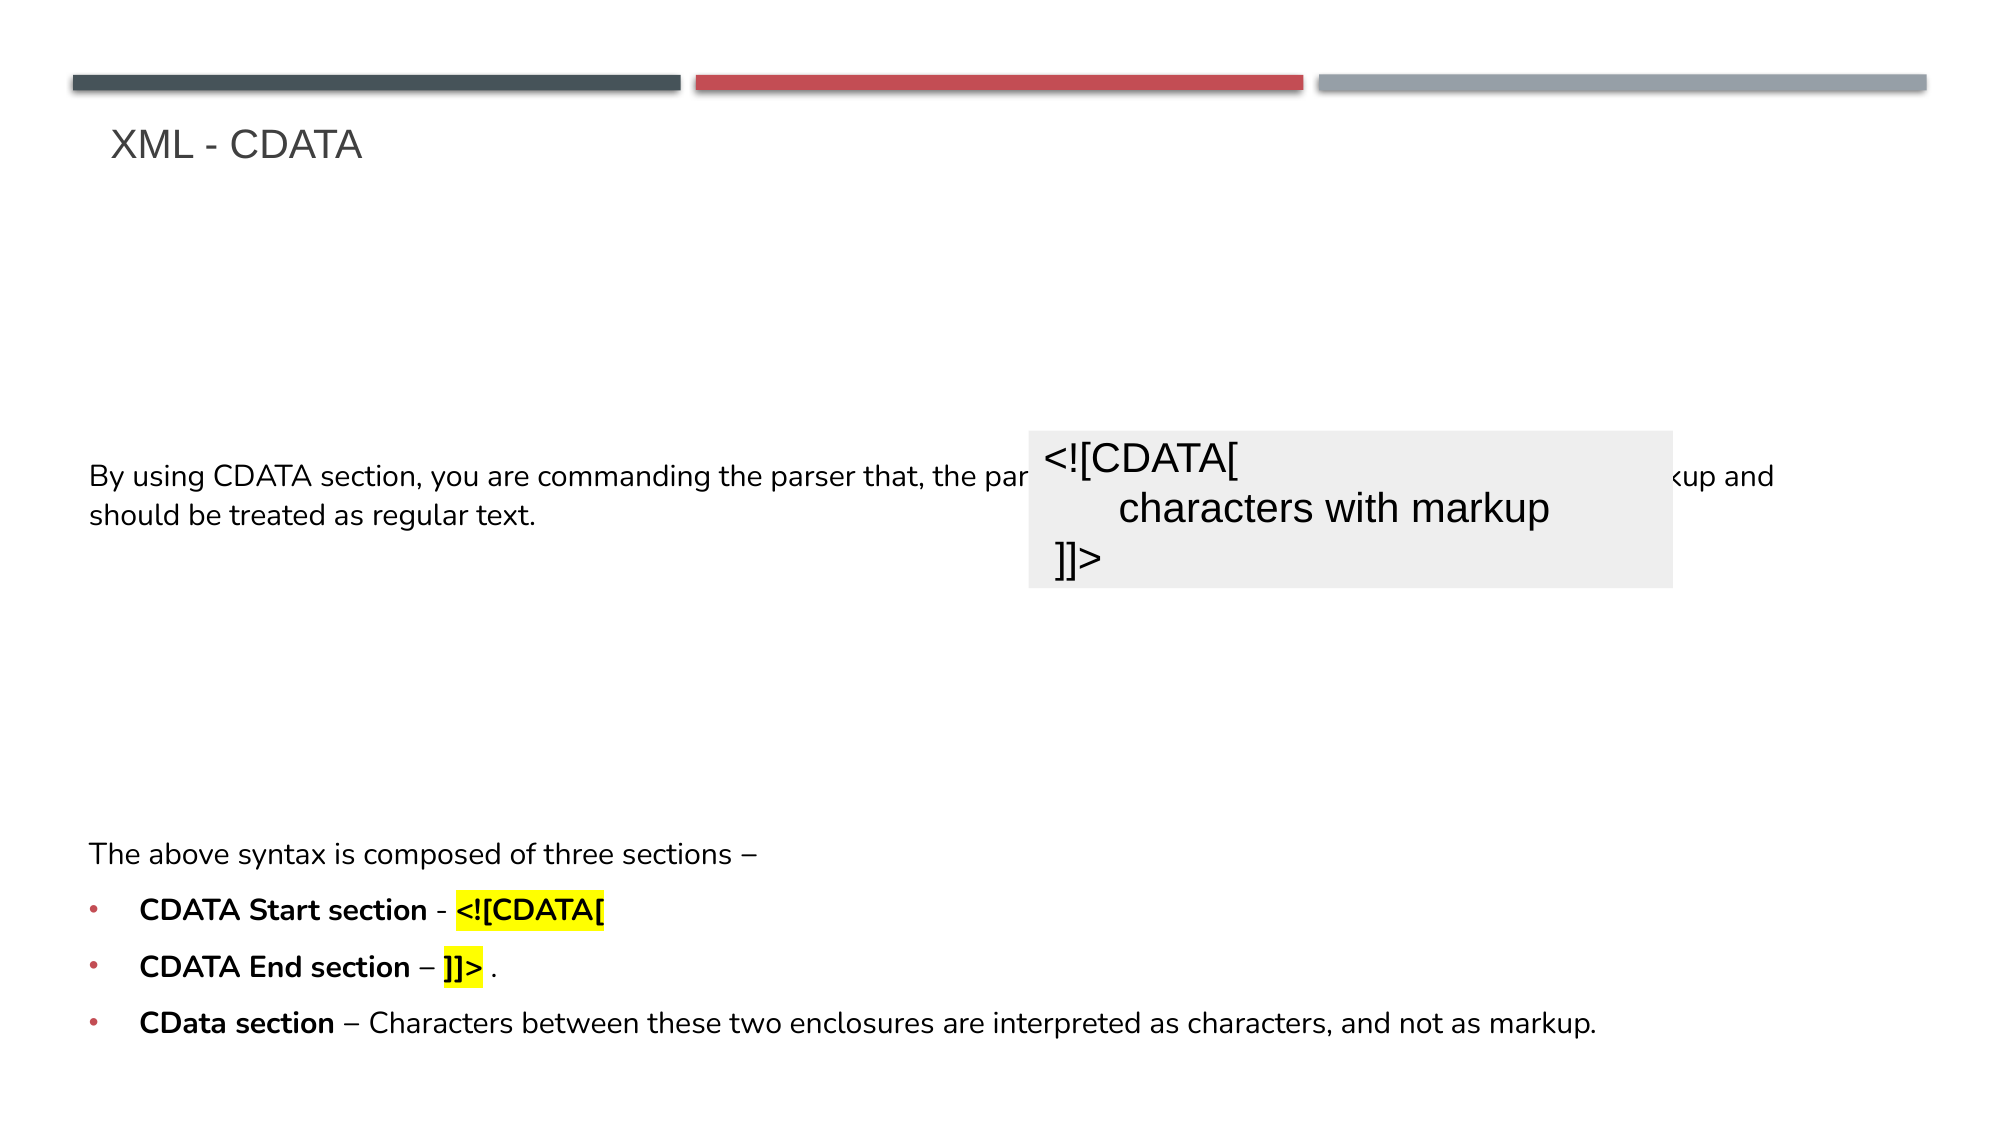

# XML - CDATA
<![CDATA[
characters with markup
 ]]>
By using CDATA section, you are commanding the parser that, the particular section of the document contains no markup and should be treated as regular text.

The above syntax is composed of three sections −
CDATA Start section - <![CDATA[
CDATA End section − ]]> .
CData section − Characters between these two enclosures are interpreted as characters, and not as markup.